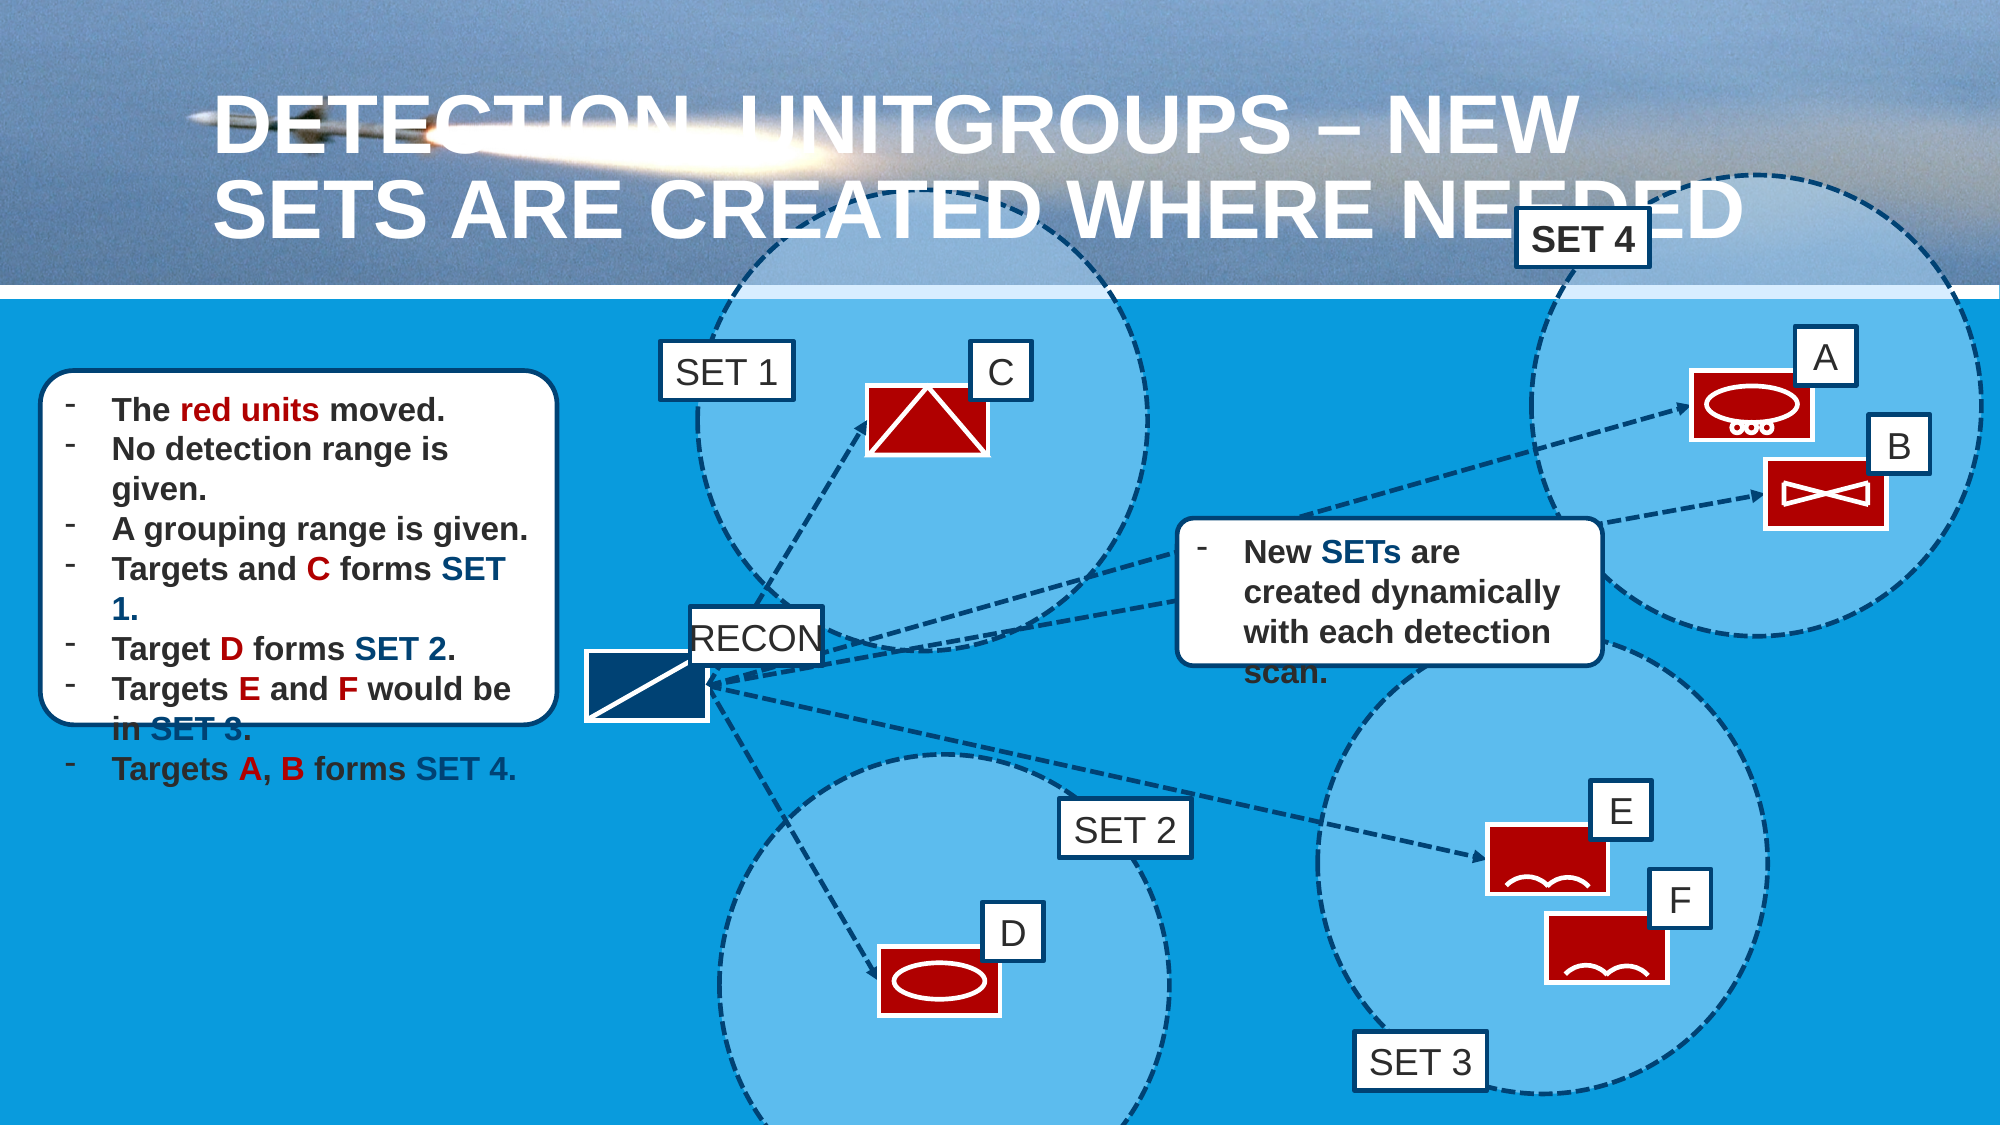

# DETECTION_UNITGROUPS – new sets are created where needed

SET 4
A
SET 1
C

The red units moved.
No detection range is given.
A grouping range is given.
Targets and C forms SET 1.
Target D forms SET 2.
Targets E and F would be in SET 3.
Targets A, B forms SET 4.

B

New SETs are created dynamically with each detection scan.
RECON

E
SET 2

F
D

SET 3